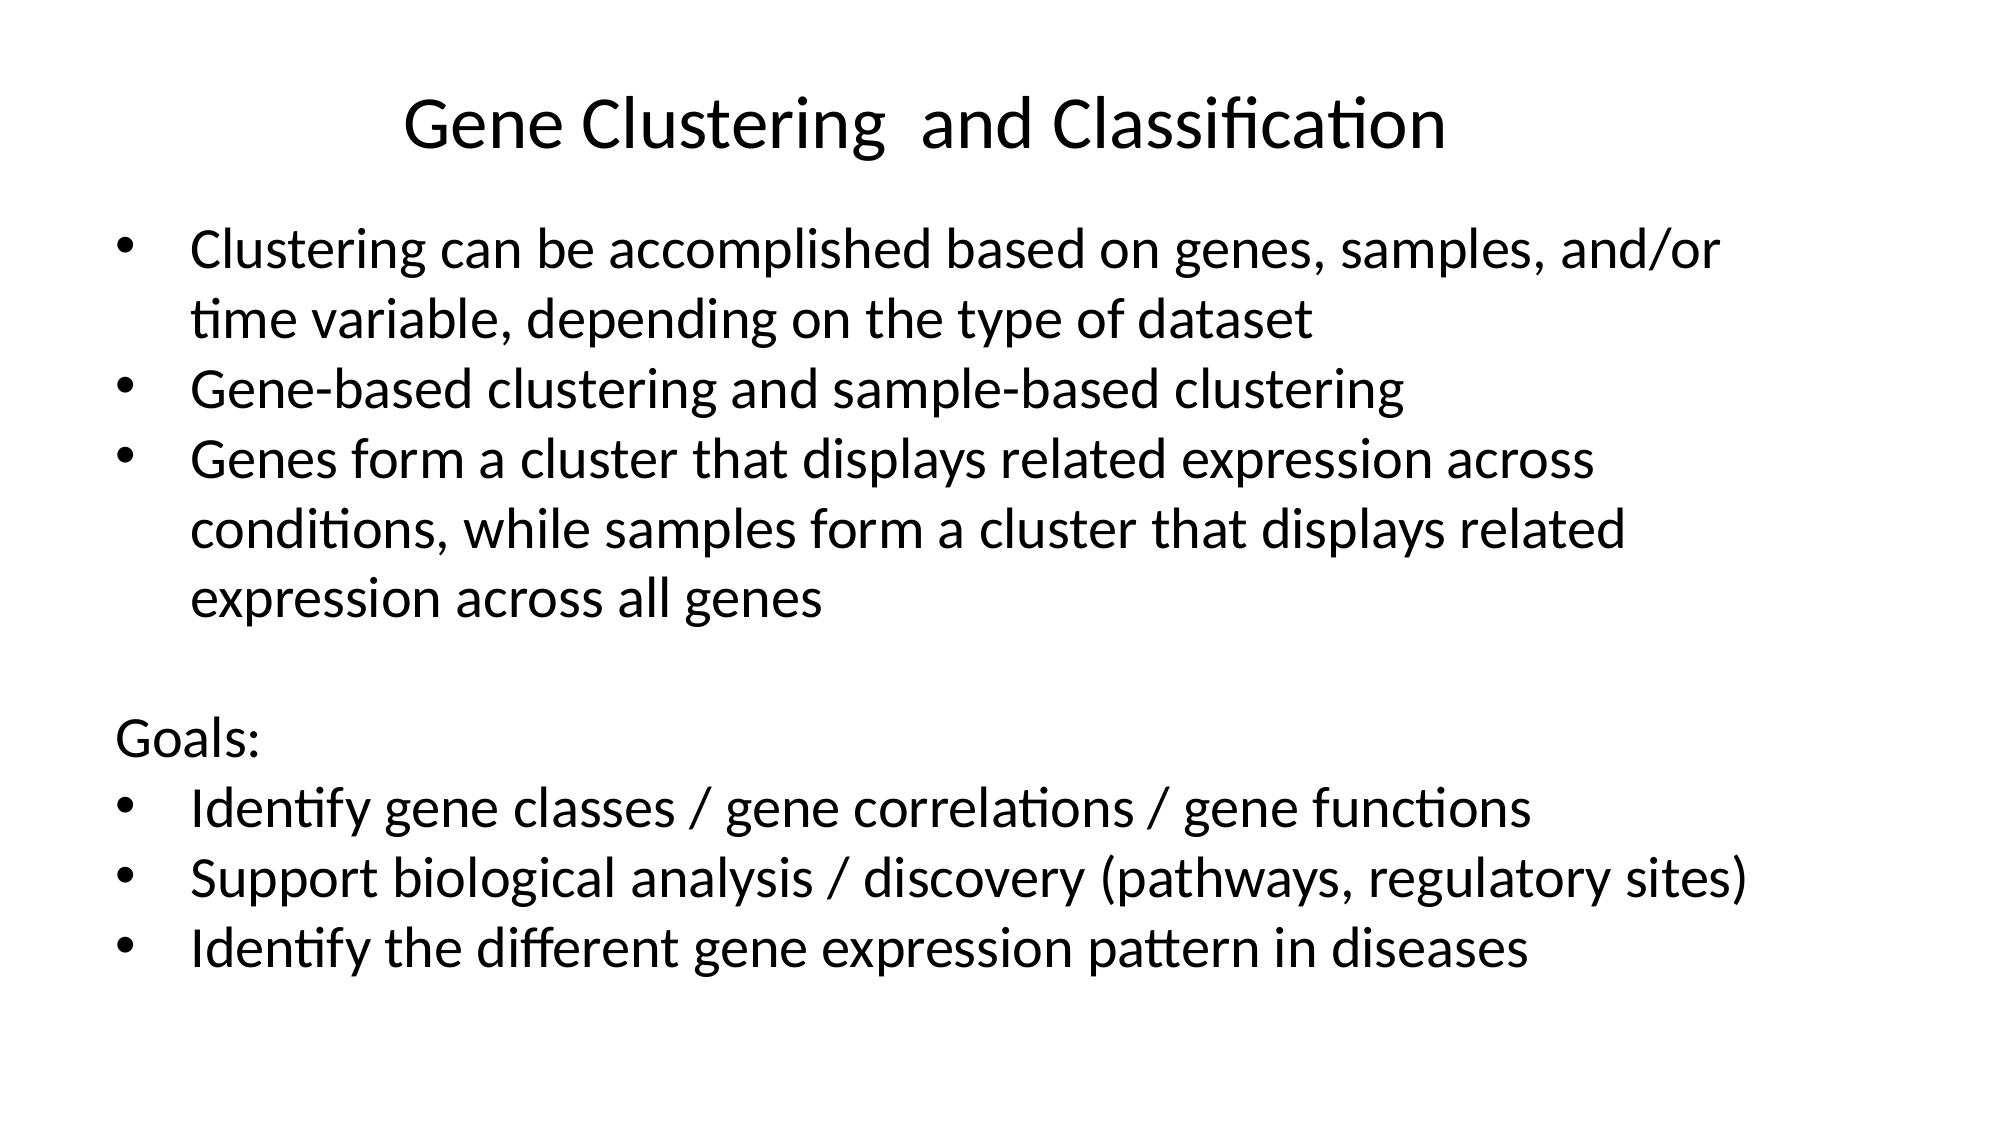

Gene Clustering  and Classification
Clustering can be accomplished based on genes, samples, and/or time variable, depending on the type of dataset
Gene-based clustering and sample-based clustering
Genes form a cluster that displays related expression across conditions, while samples form a cluster that displays related expression across all genes

Goals:
Identify gene classes / gene correlations / gene functions
Support biological analysis / discovery (pathways, regulatory sites)
Identify the different gene expression pattern in diseases